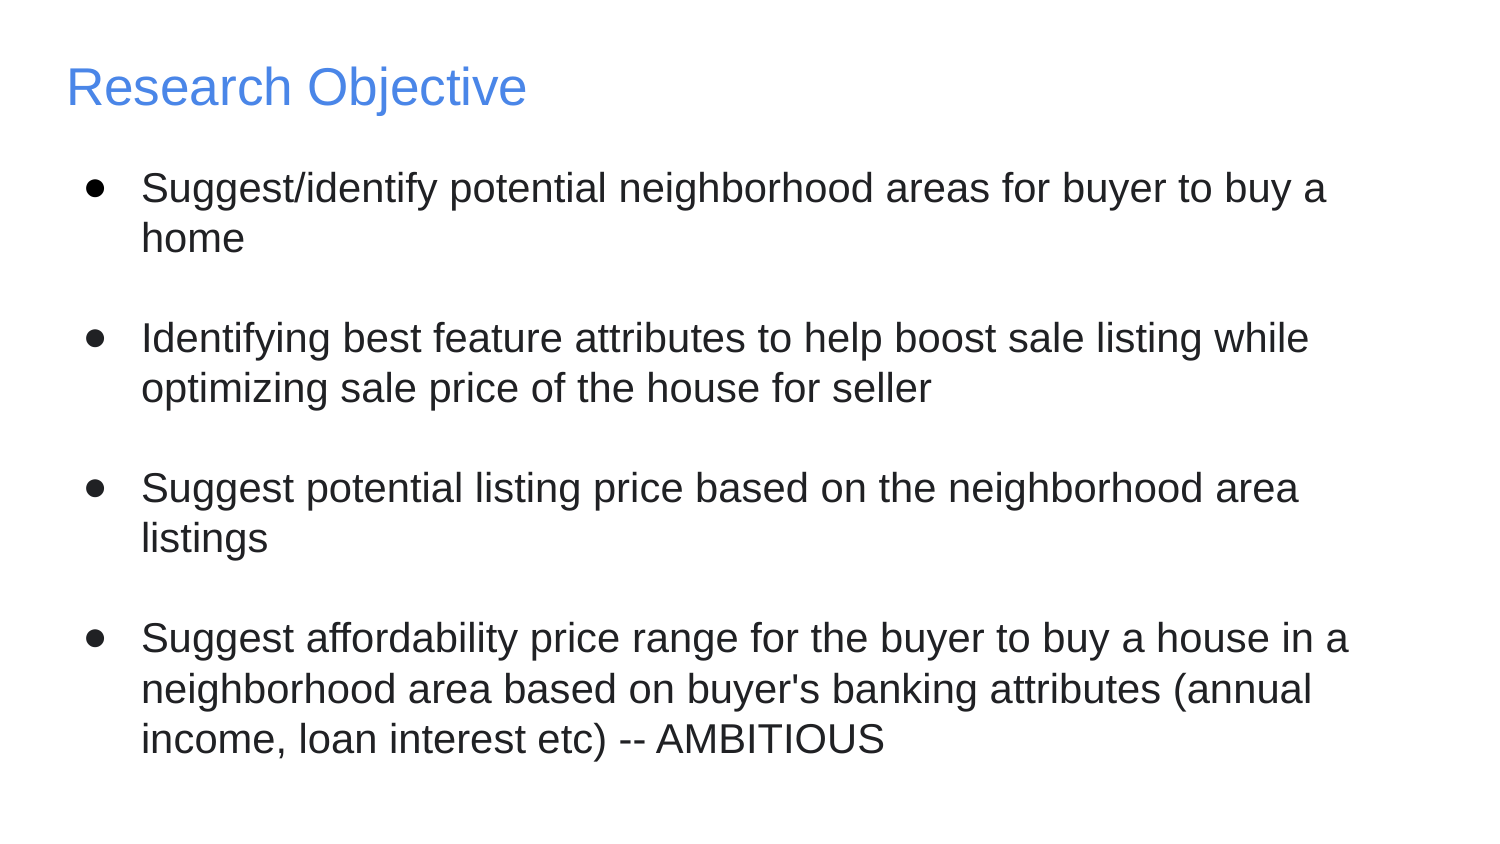

# Research Objective
Suggest/identify potential neighborhood areas for buyer to buy a home

Identifying best feature attributes to help boost sale listing while optimizing sale price of the house for seller

Suggest potential listing price based on the neighborhood area listings

Suggest affordability price range for the buyer to buy a house in a neighborhood area based on buyer's banking attributes (annual income, loan interest etc) -- AMBITIOUS